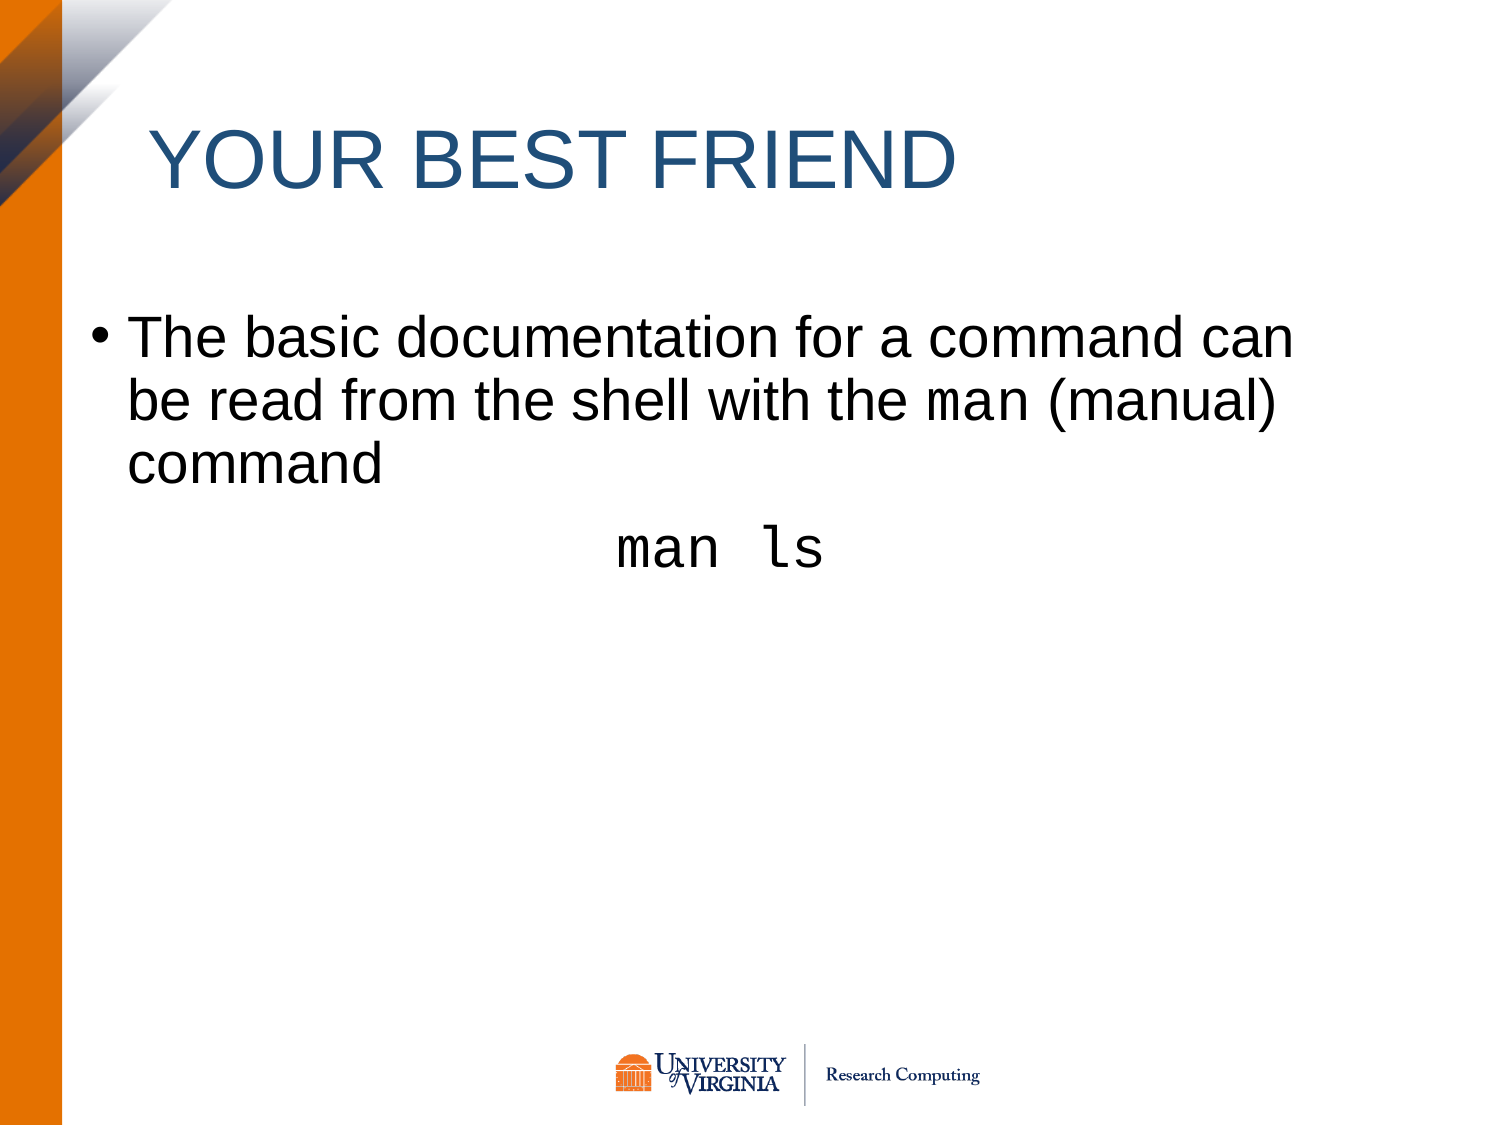

# Your Best Friend
The basic documentation for a command can be read from the shell with the man (manual) command
man ls